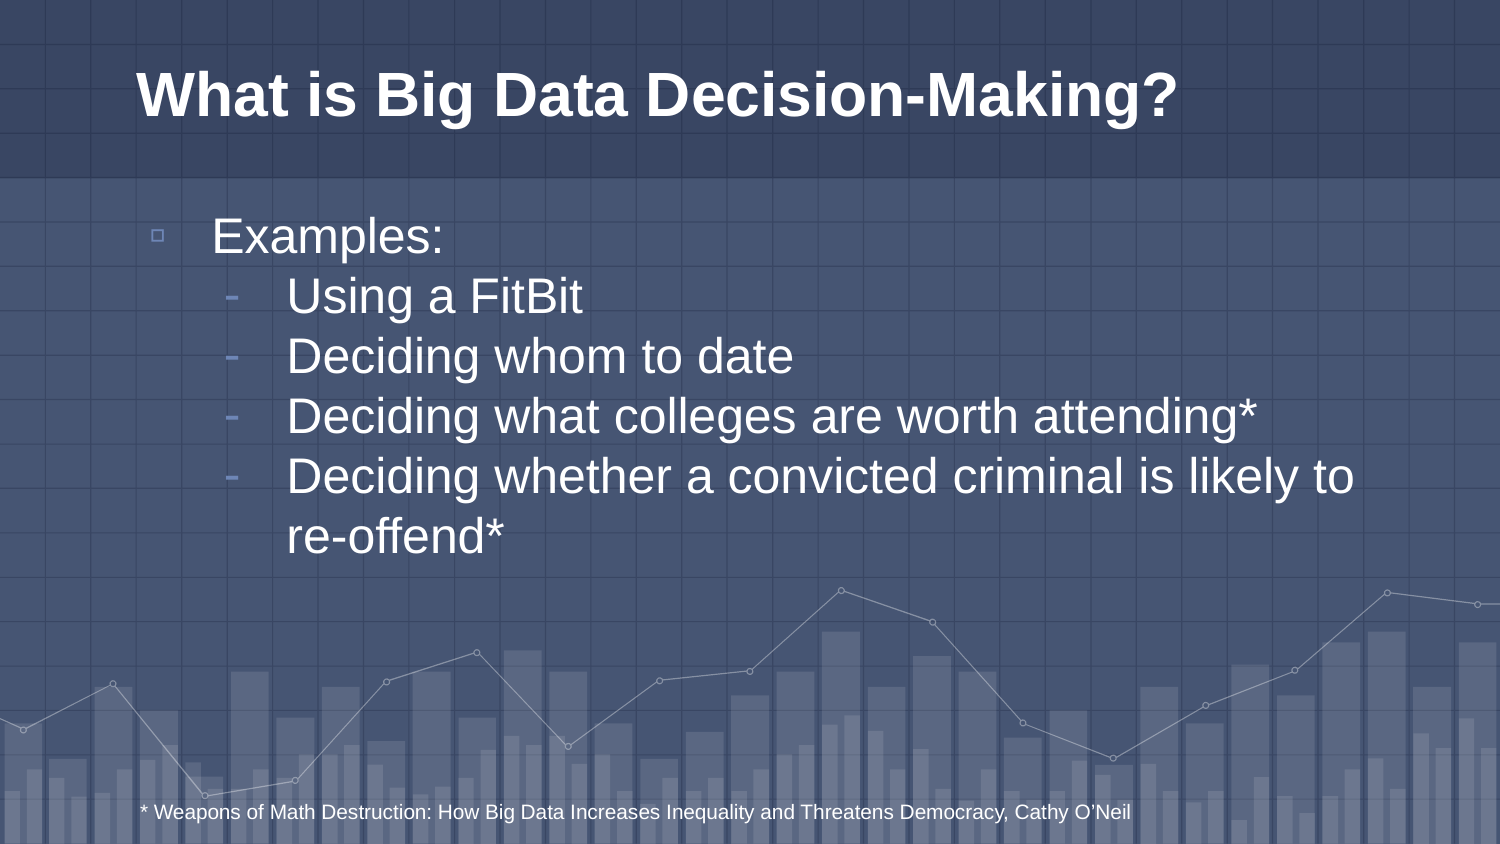

# What is Big Data Decision-Making?
Examples:
Using a FitBit
Deciding whom to date
Deciding what colleges are worth attending*
Deciding whether a convicted criminal is likely to re-offend*
* Weapons of Math Destruction: How Big Data Increases Inequality and Threatens Democracy, Cathy O’Neil